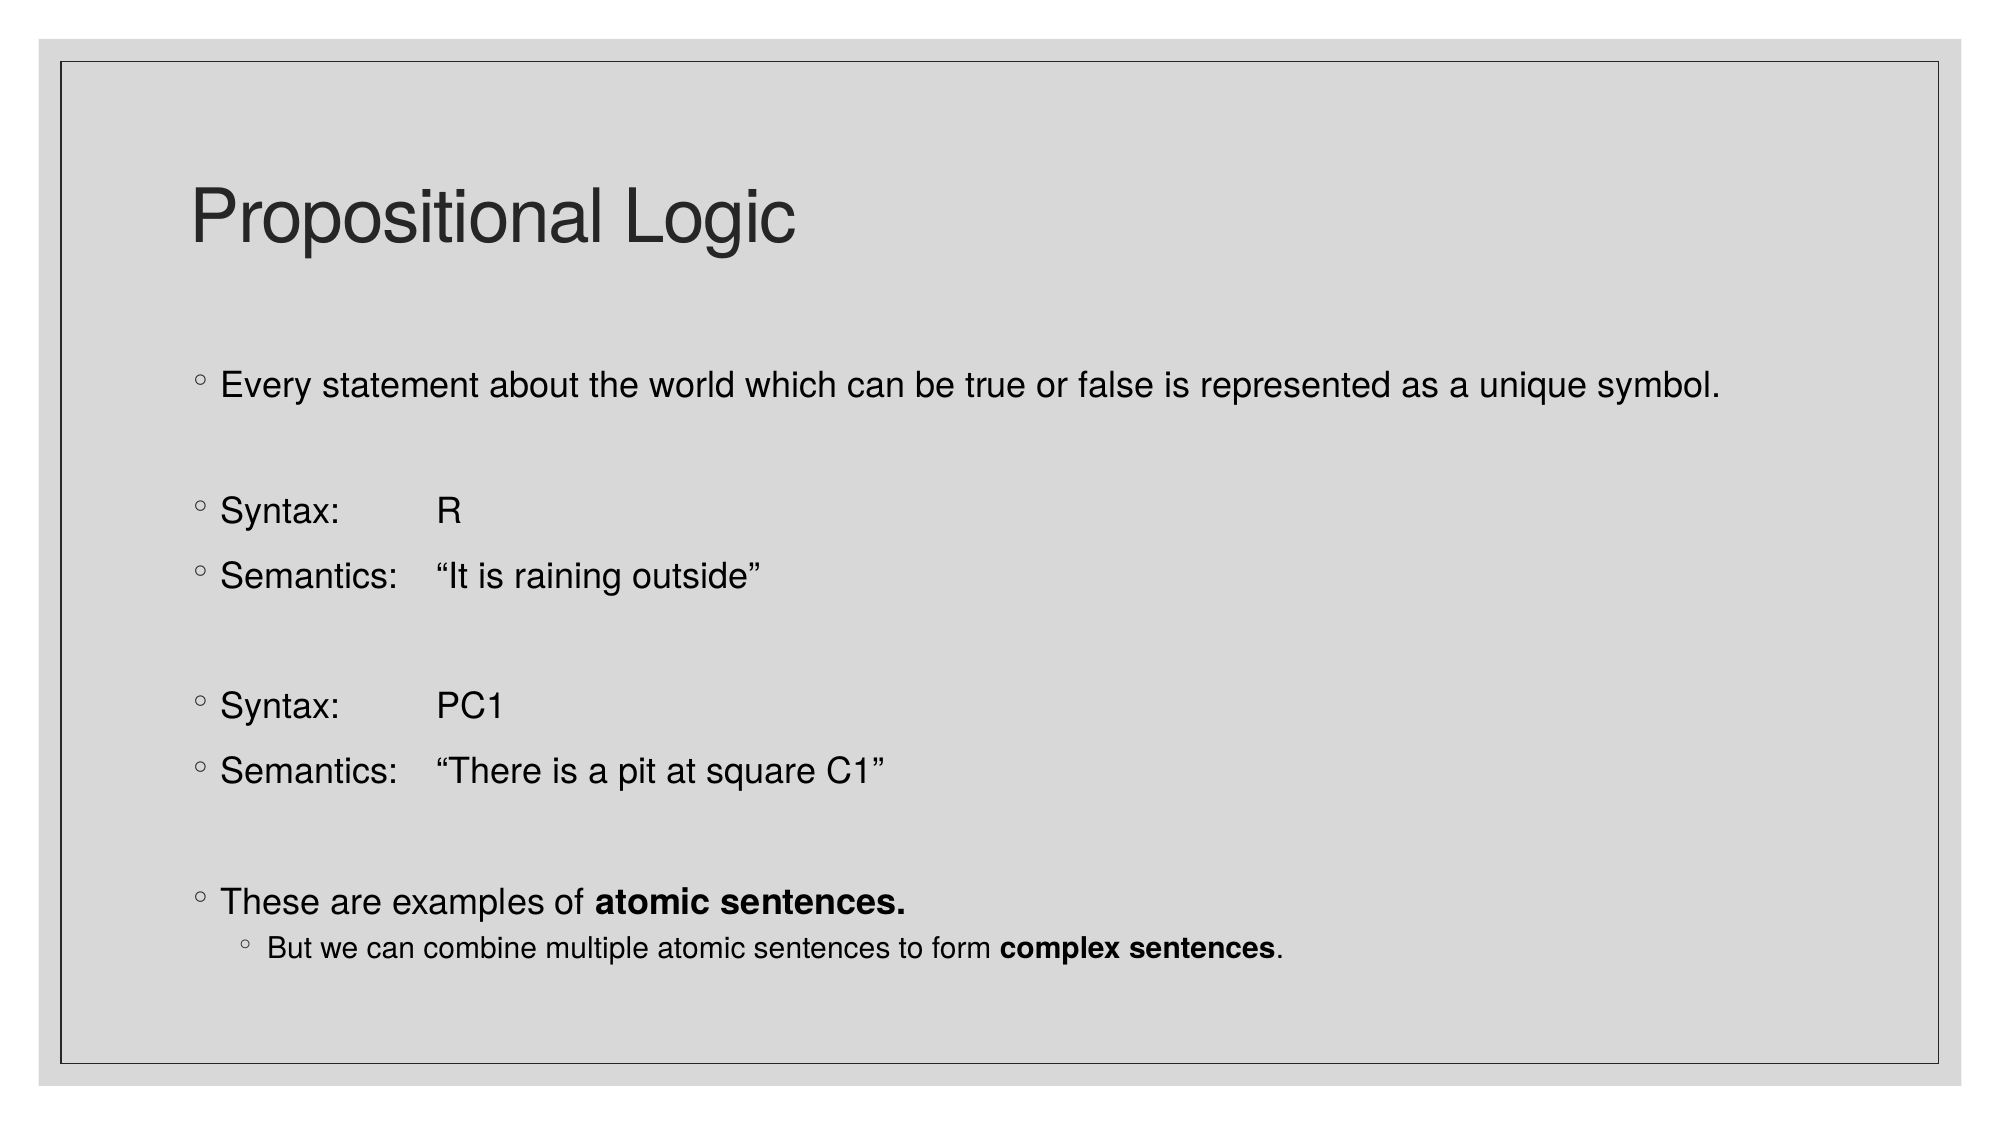

# Propositional Logic
Every statement about the world which can be true or false is represented as a unique symbol.

Syntax:		R
Semantics:	“It is raining outside”

Syntax:		PC1
Semantics:	“There is a pit at square C1”

These are examples of atomic sentences.
But we can combine multiple atomic sentences to form complex sentences.